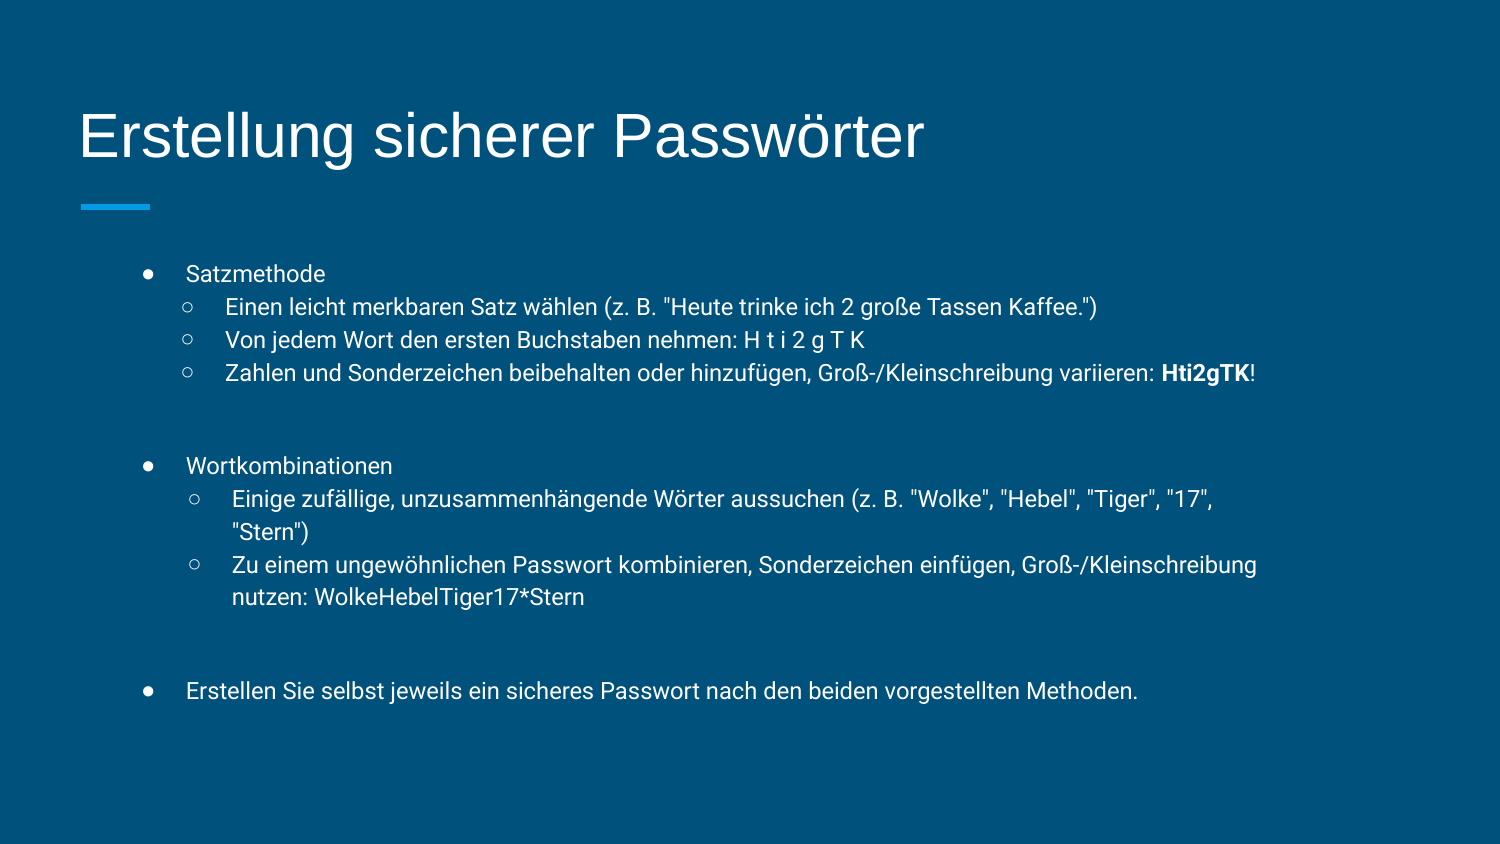

# Erstellung sicherer Passwörter
Satzmethode
Einen leicht merkbaren Satz wählen (z. B. "Heute trinke ich 2 große Tassen Kaffee.")
Von jedem Wort den ersten Buchstaben nehmen: H t i 2 g T K
Zahlen und Sonderzeichen beibehalten oder hinzufügen, Groß-/Kleinschreibung variieren: Hti2gTK!

Wortkombinationen
Einige zufällige, unzusammenhängende Wörter aussuchen (z. B. "Wolke", "Hebel", "Tiger", "17", "Stern")
Zu einem ungewöhnlichen Passwort kombinieren, Sonderzeichen einfügen, Groß-/Kleinschreibung nutzen: WolkeHebelTiger17*Stern

Erstellen Sie selbst jeweils ein sicheres Passwort nach den beiden vorgestellten Methoden.